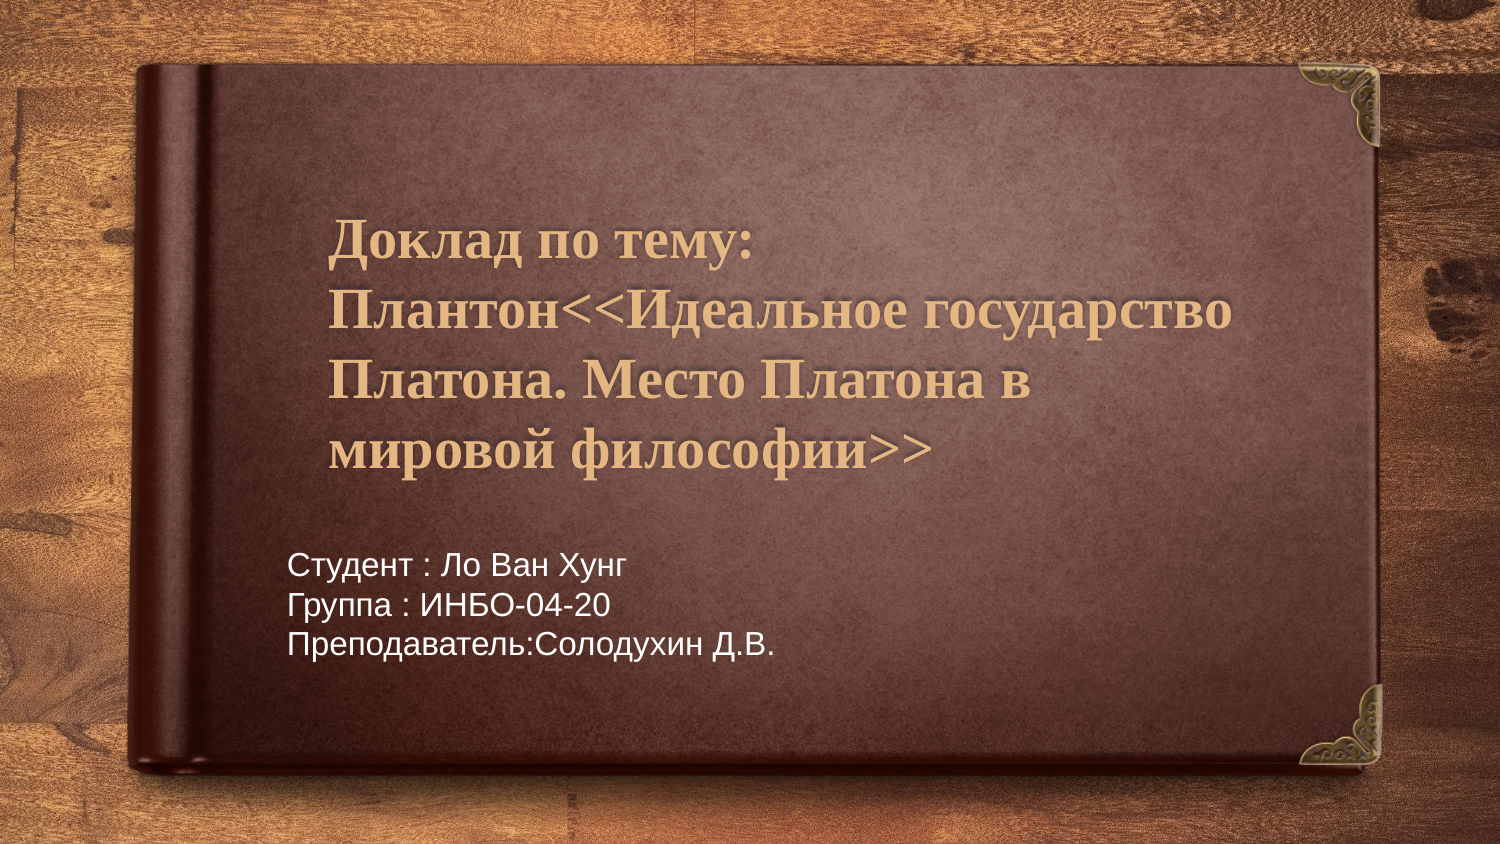

# Доклад по тему: Плантон<<Идеальное государство Платона. Место Платона в мировой философии>>
Студент : Ло Ван Хунг
Группа : ИНБО-04-20
Преподаватель:Солодухин Д.В.